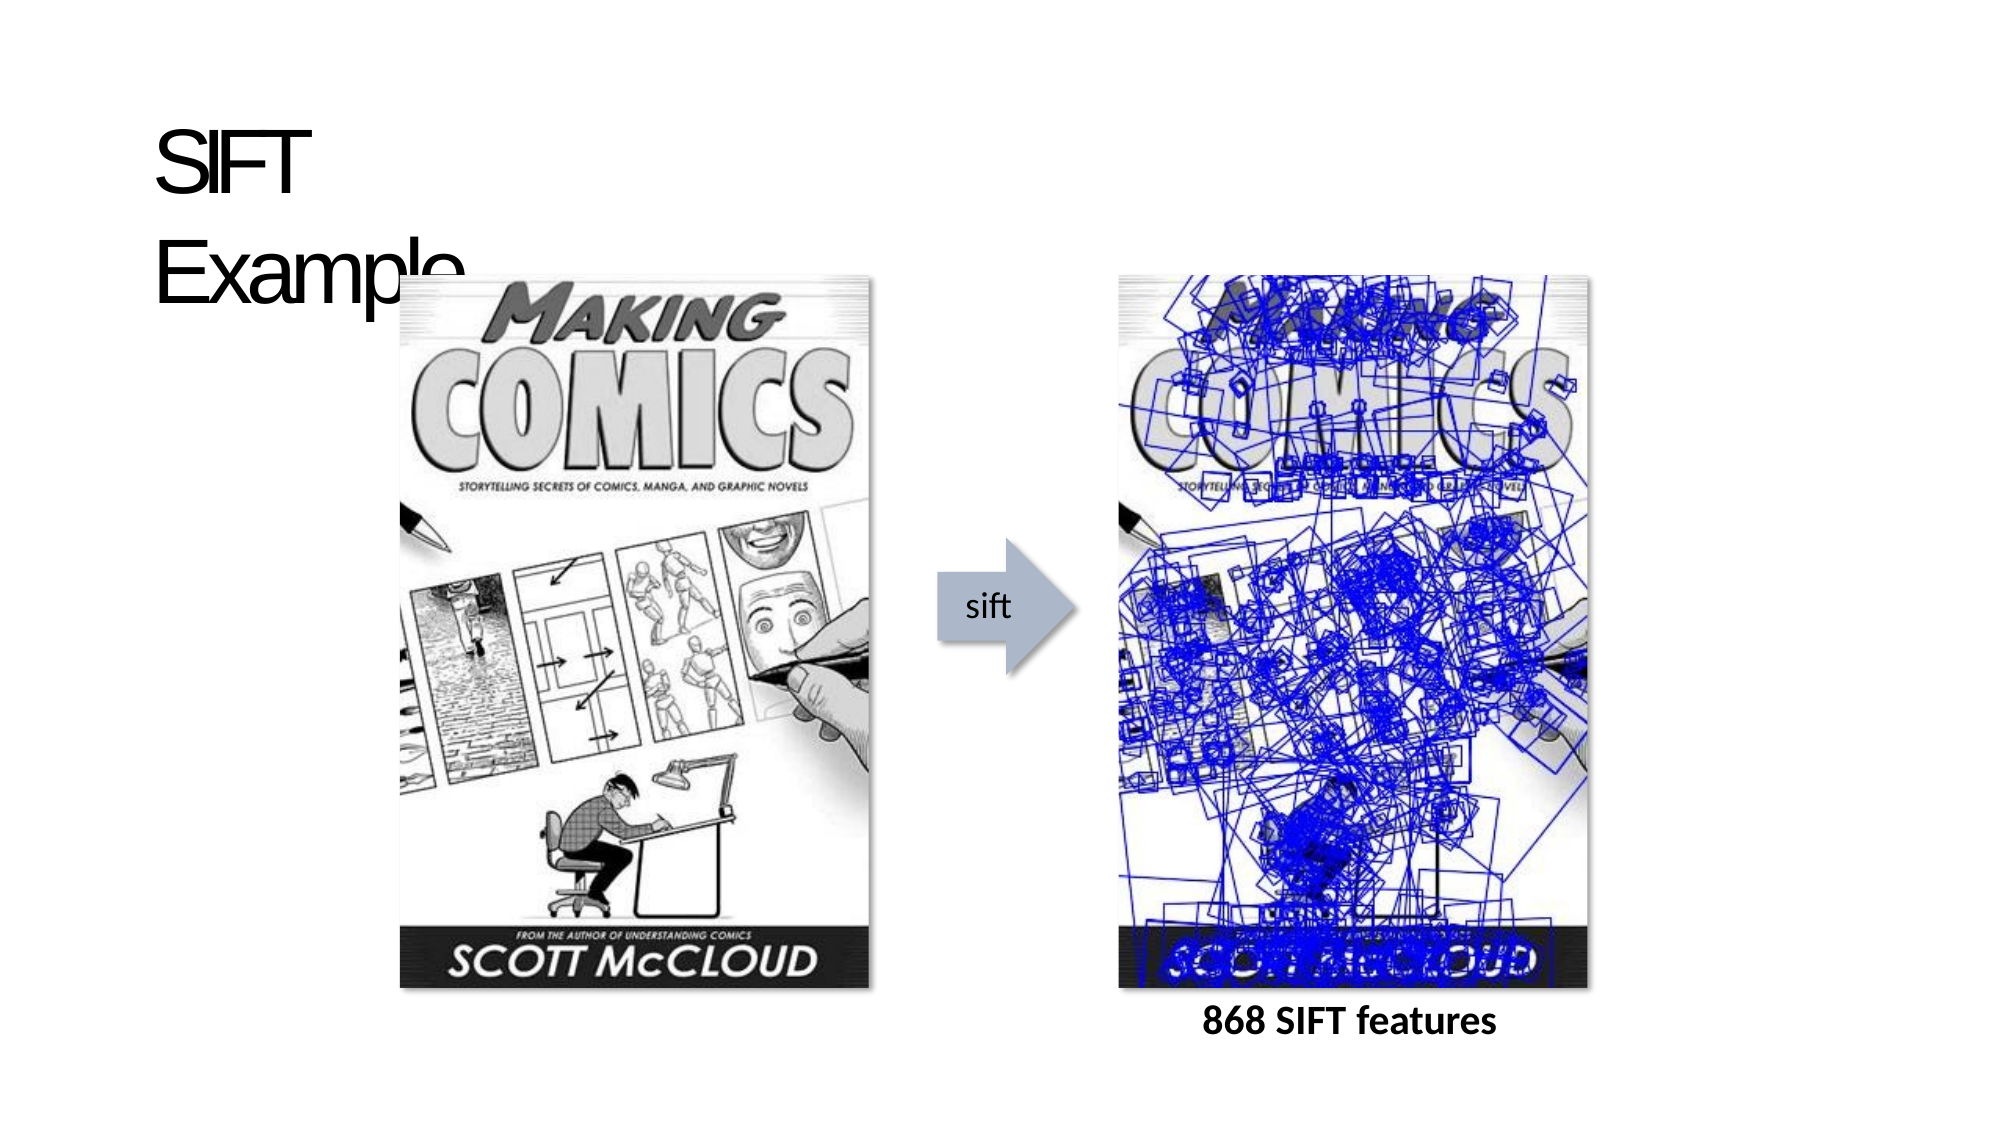

# SIFT Example

sift
868 SIFT features